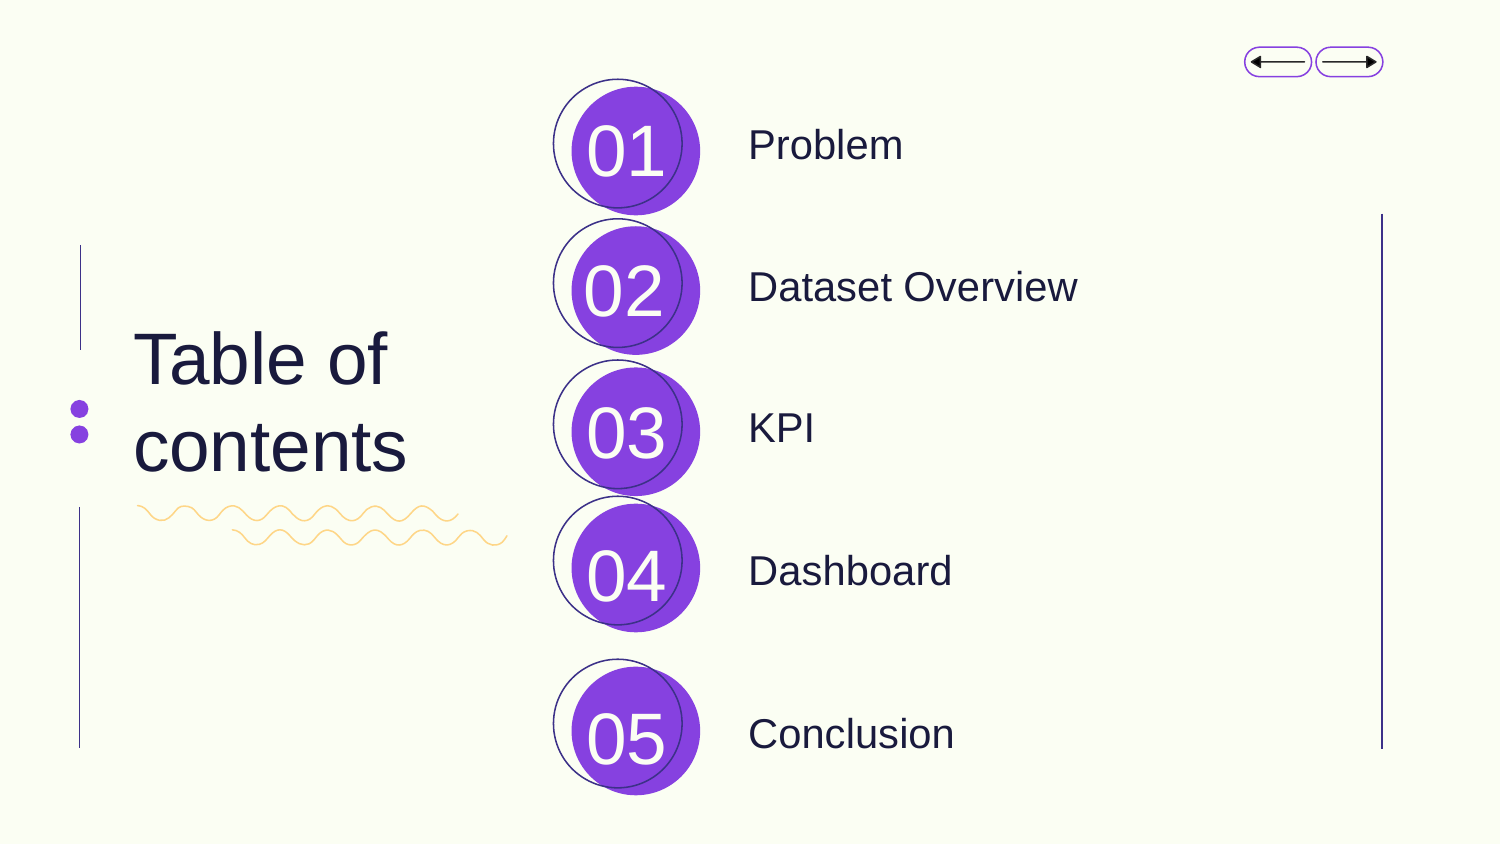

01

# Problem
02

Dataset Overview
Table of contents
03

KPI

04
Dashboard

05
Conclusion